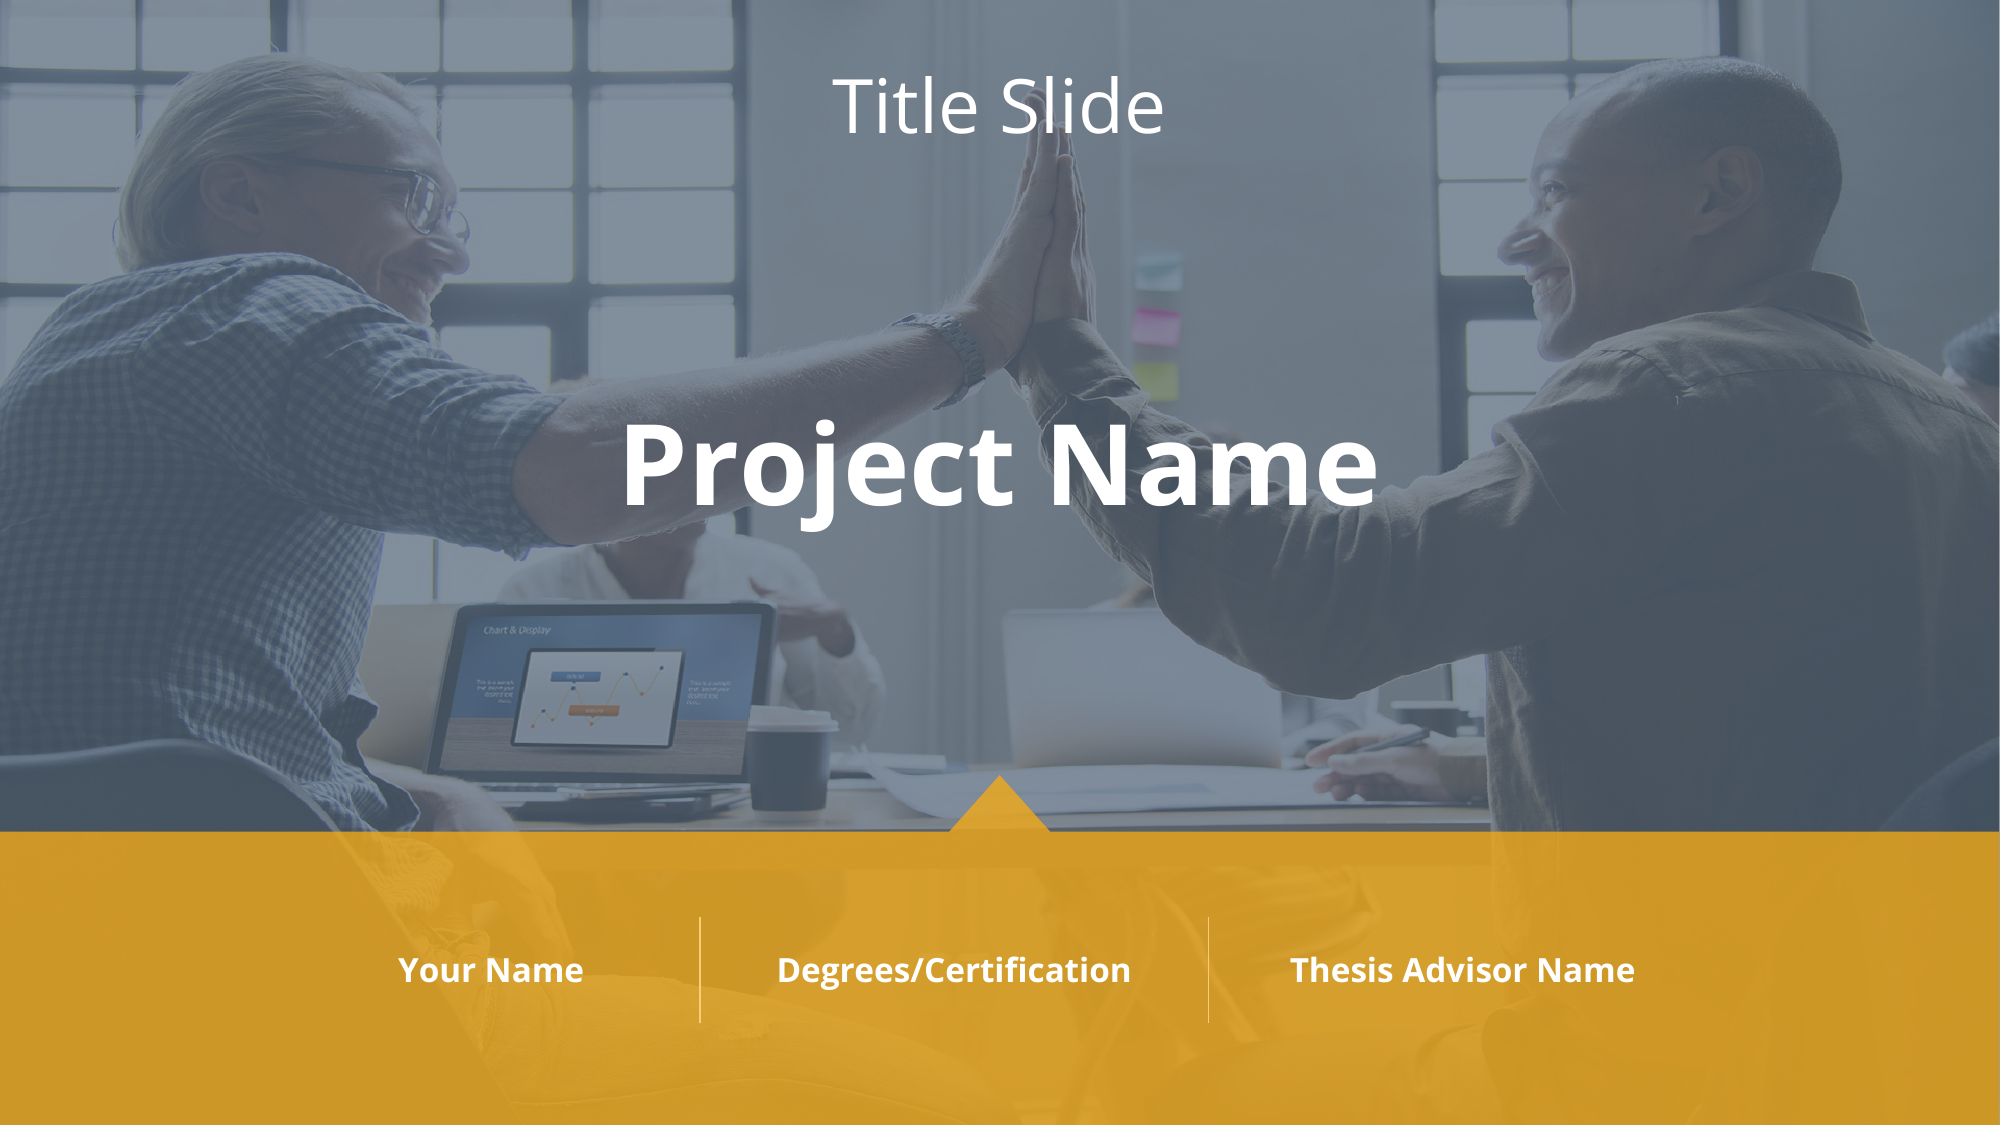

# Title Slide
Project Name

Your Name
Degrees/Certification
Thesis Advisor Name